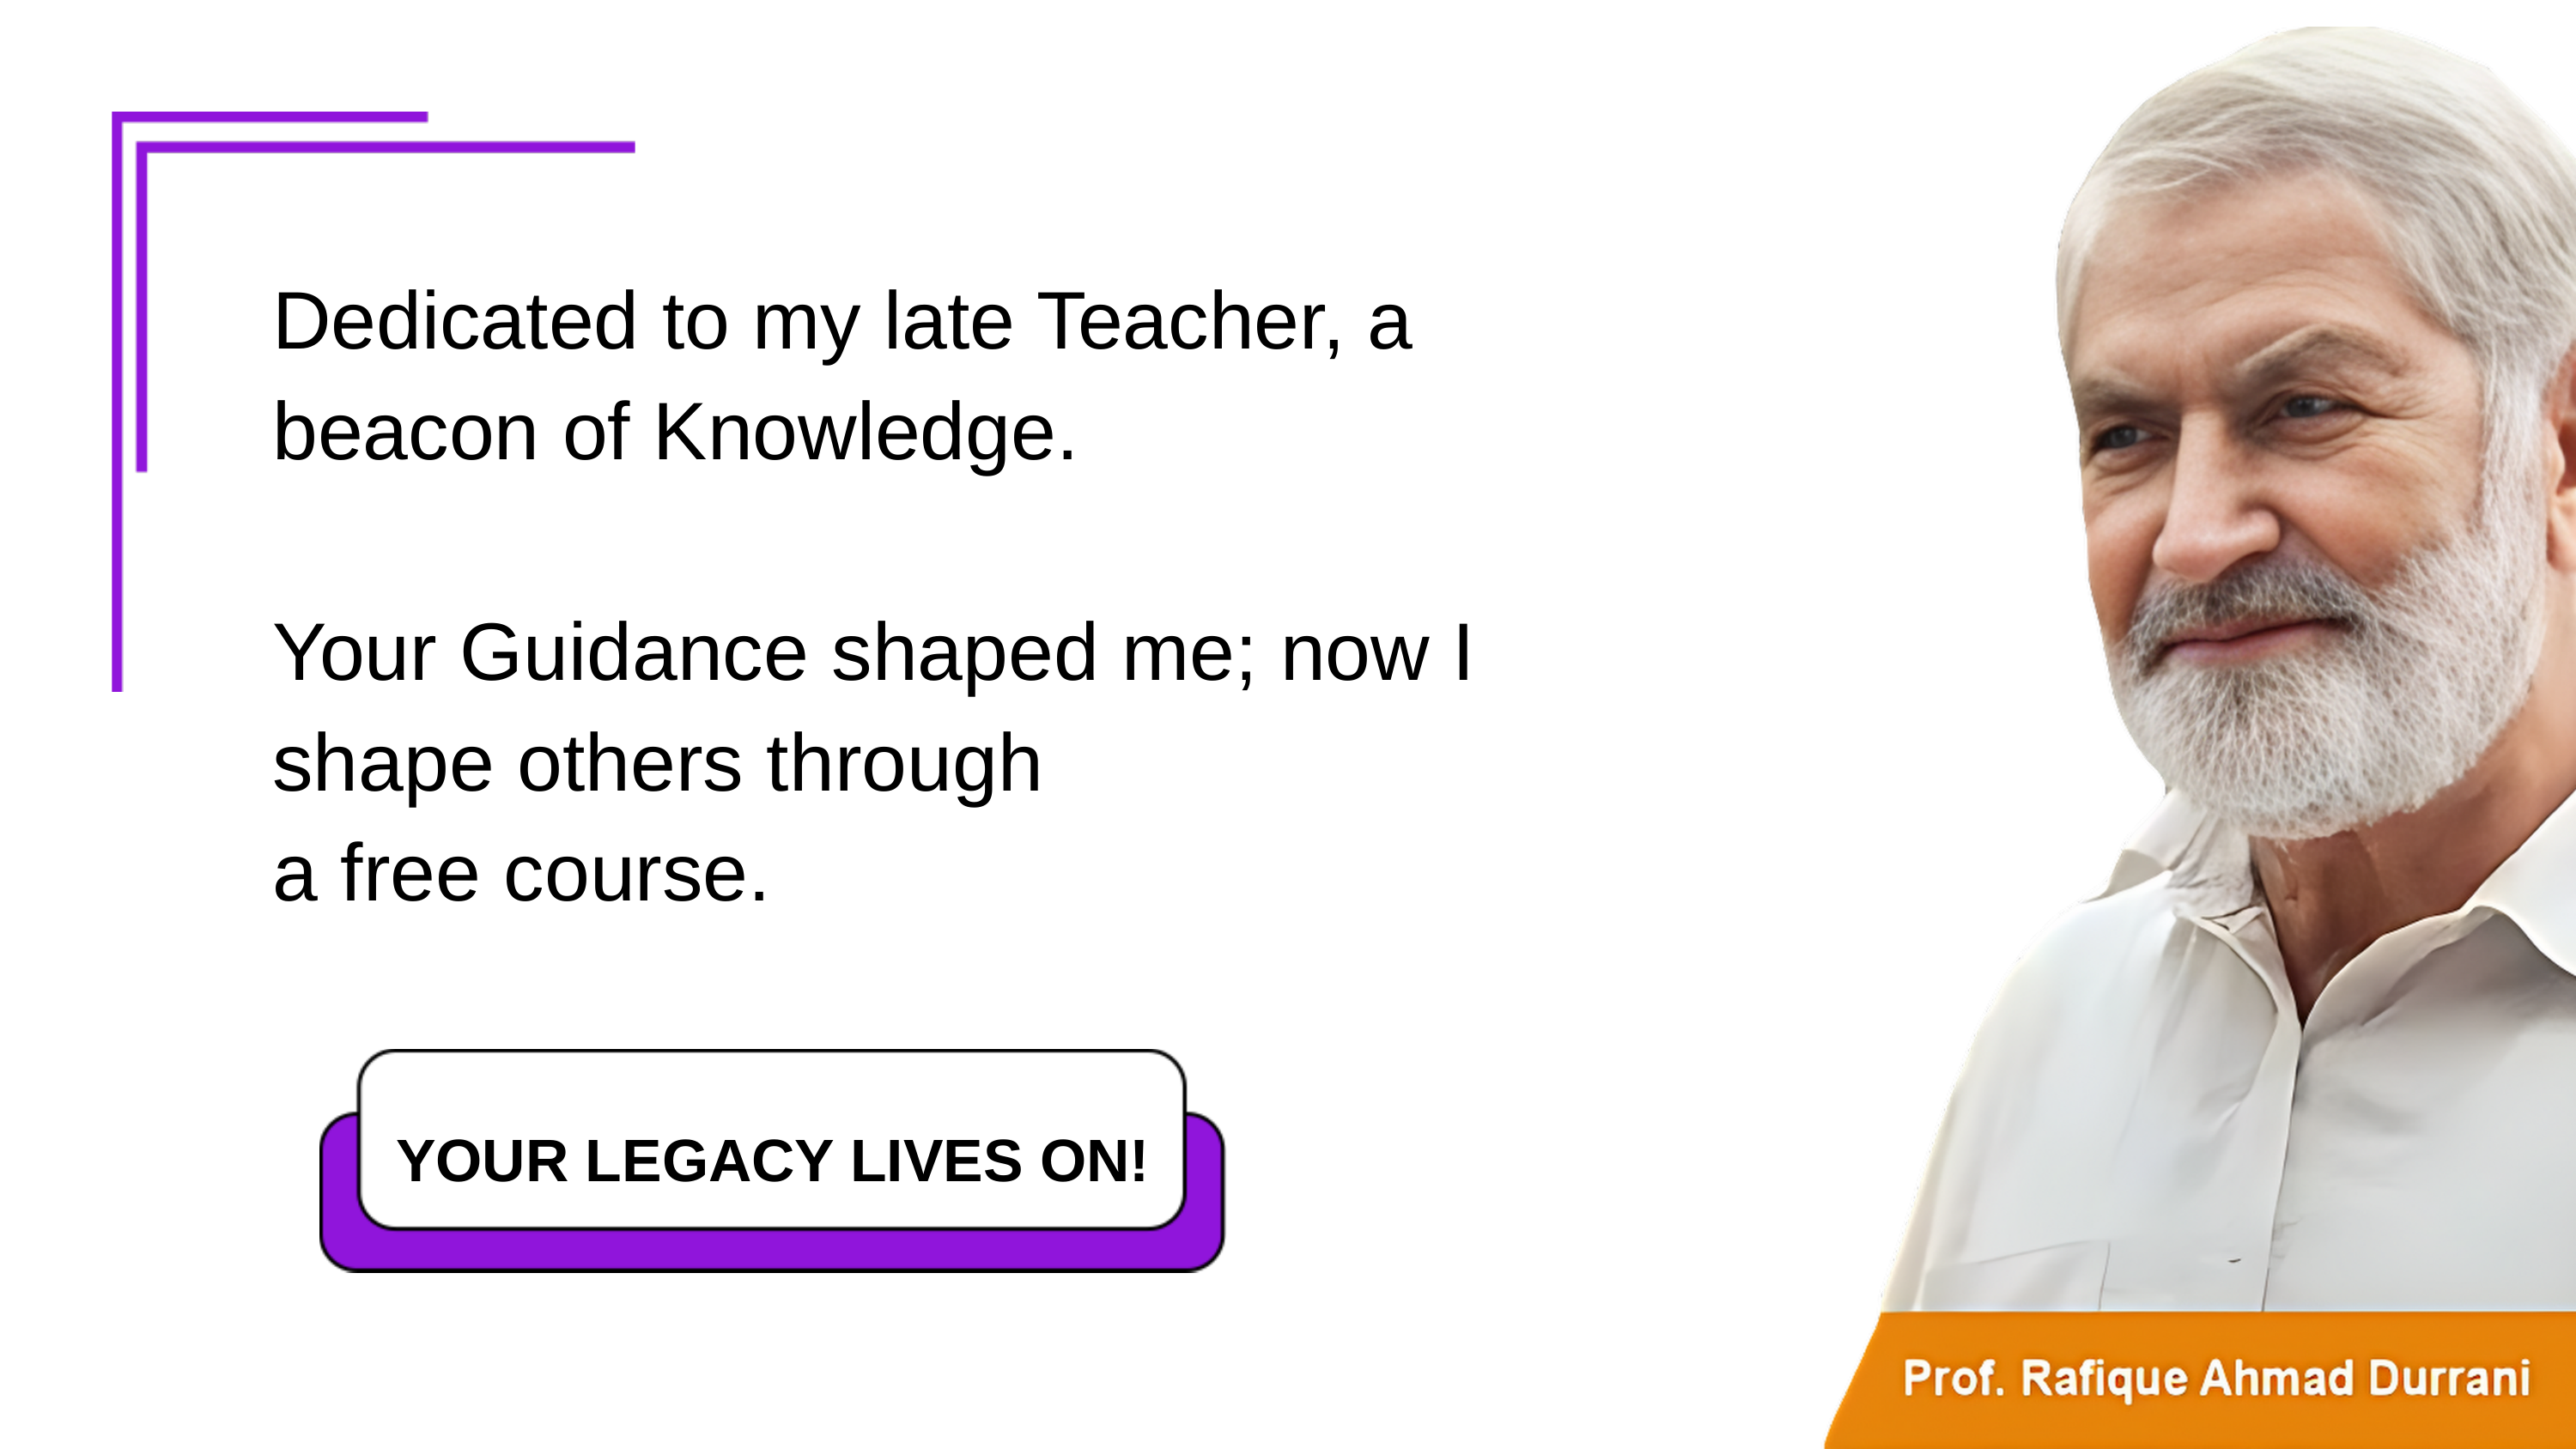

Dedicated to my late Teacher, a beacon of Knowledge.

Your Guidance shaped me; now I shape others through
a free course.

YOUR LEGACY LIVES ON!